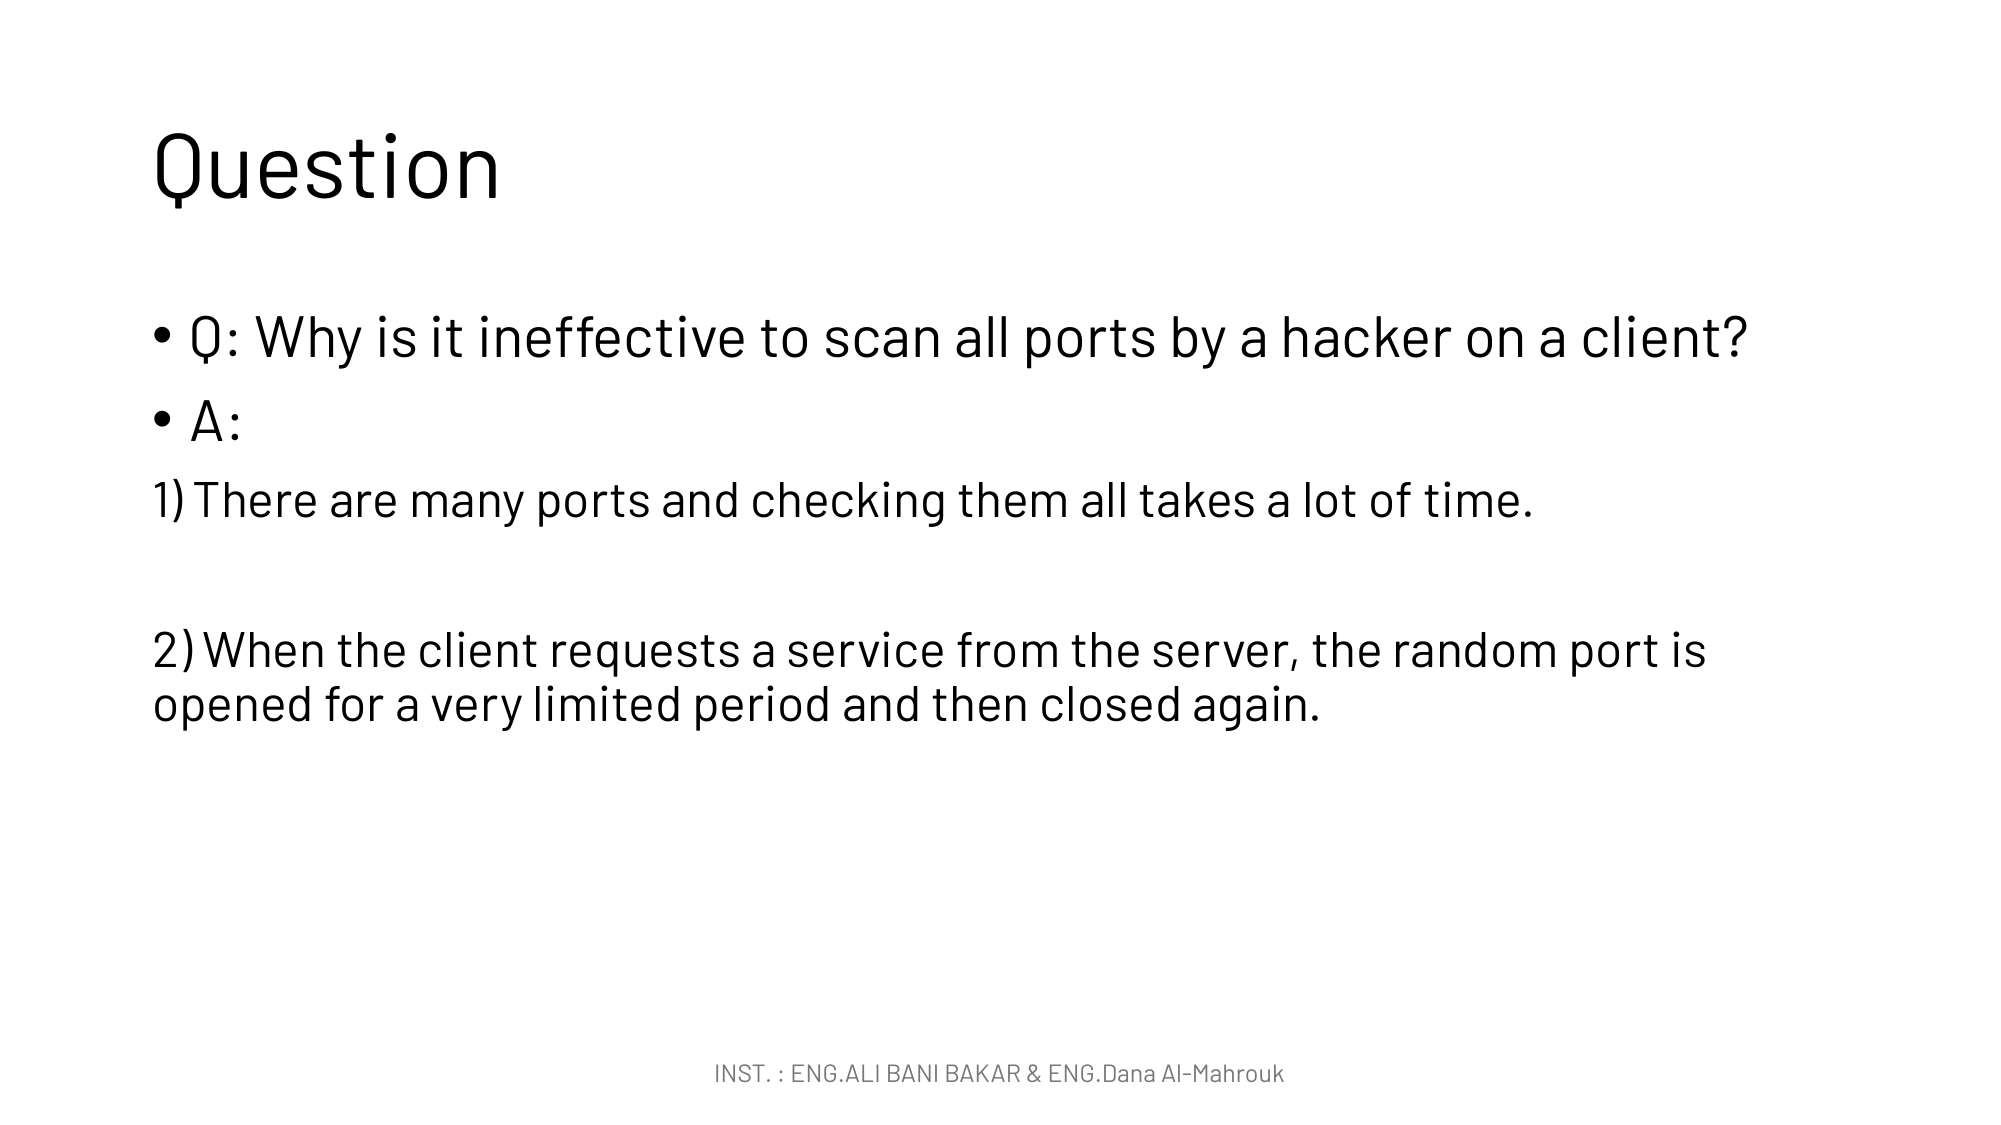

# Question
Q: Why is it ineffective to scan all ports by a hacker on a client?
A:
1) There are many ports and checking them all takes a lot of time.

2) When the client requests a service from the server, the random port is opened for a very limited period and then closed again.
INST. : ENG.ALI BANI BAKAR & ENG.Dana Al-Mahrouk